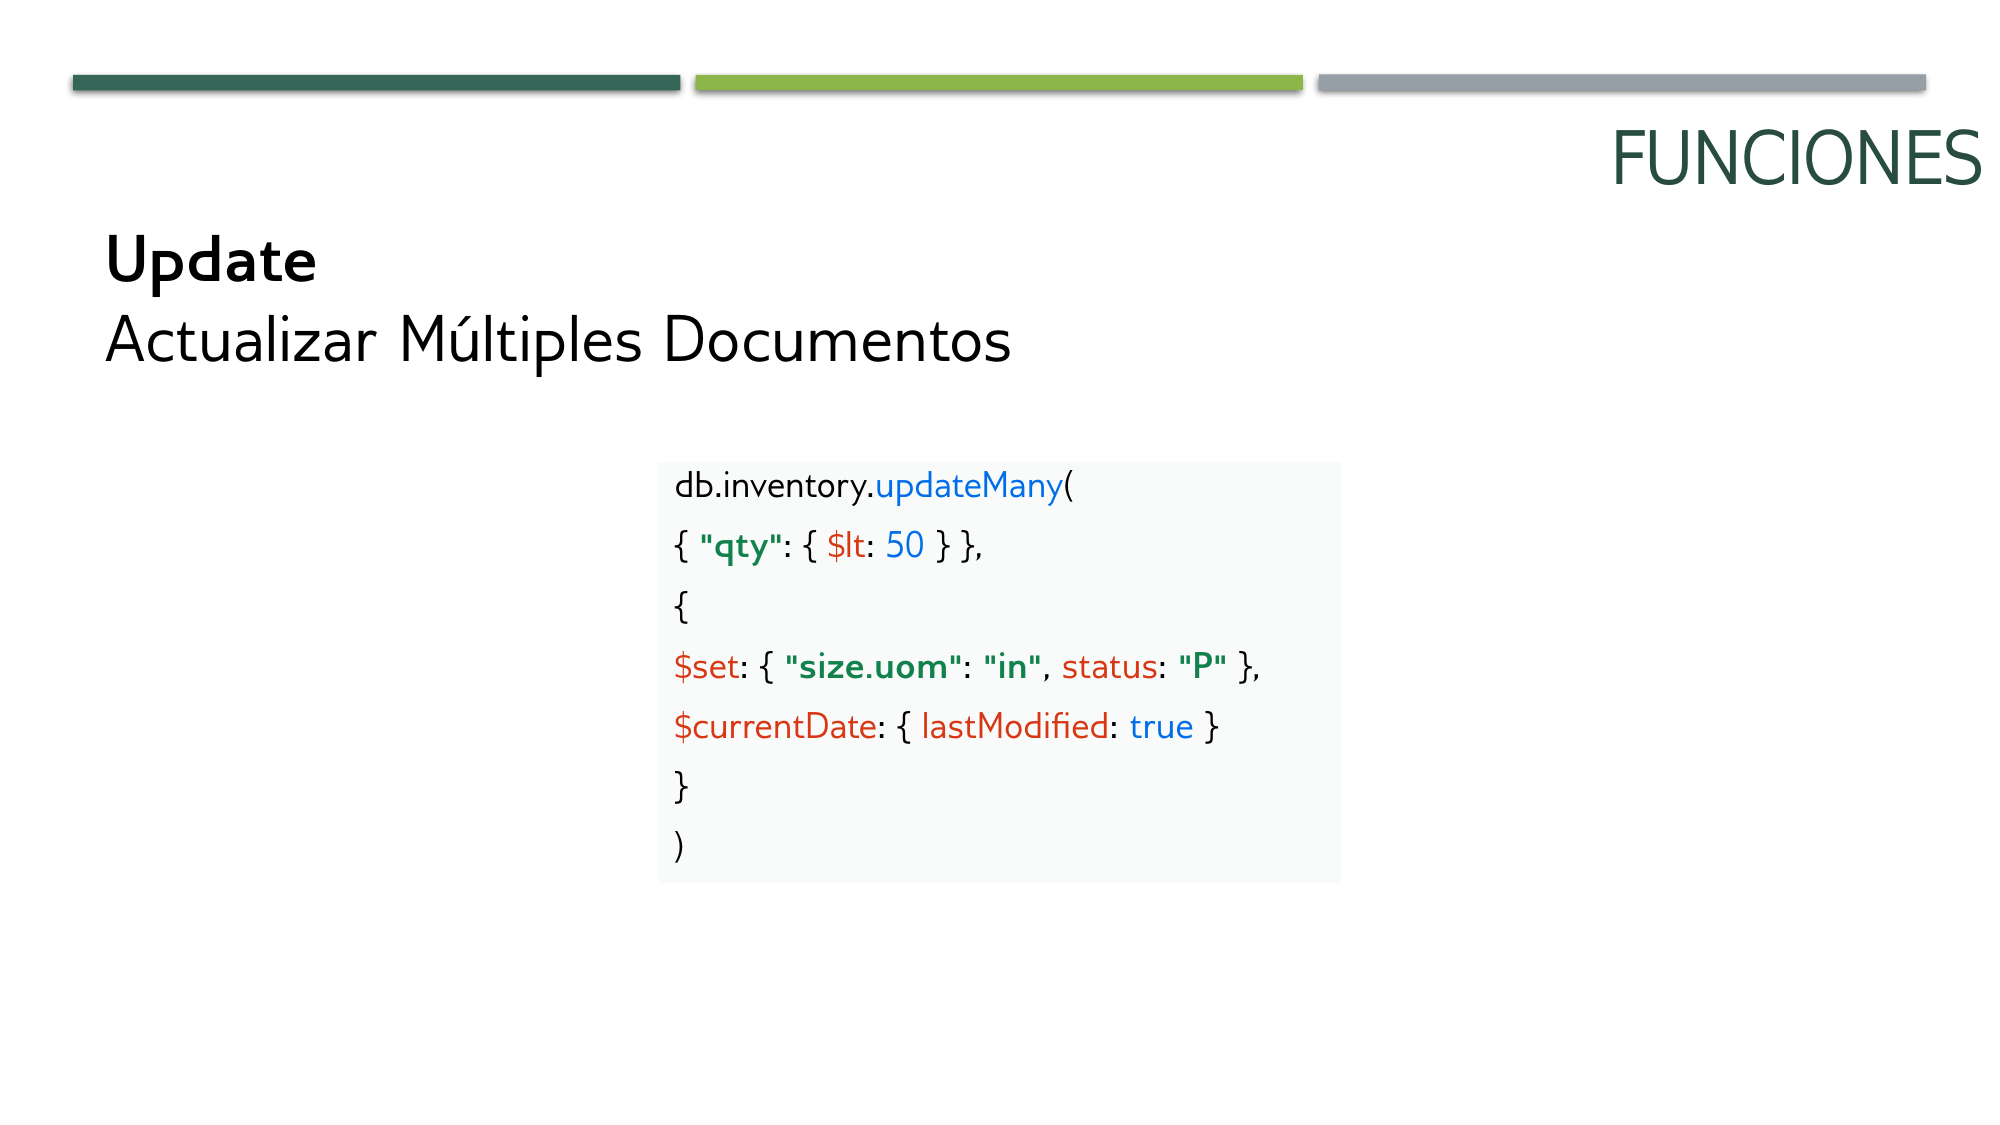

Funciones
Update
Actualizar Múltiples Documentos

| db.inventory.updateMany( |
| --- |
| { "qty": { $lt: 50 } }, |
| { |
| $set: { "size.uom": "in", status: "P" }, |
| $currentDate: { lastModified: true } |
| } |
| ) |